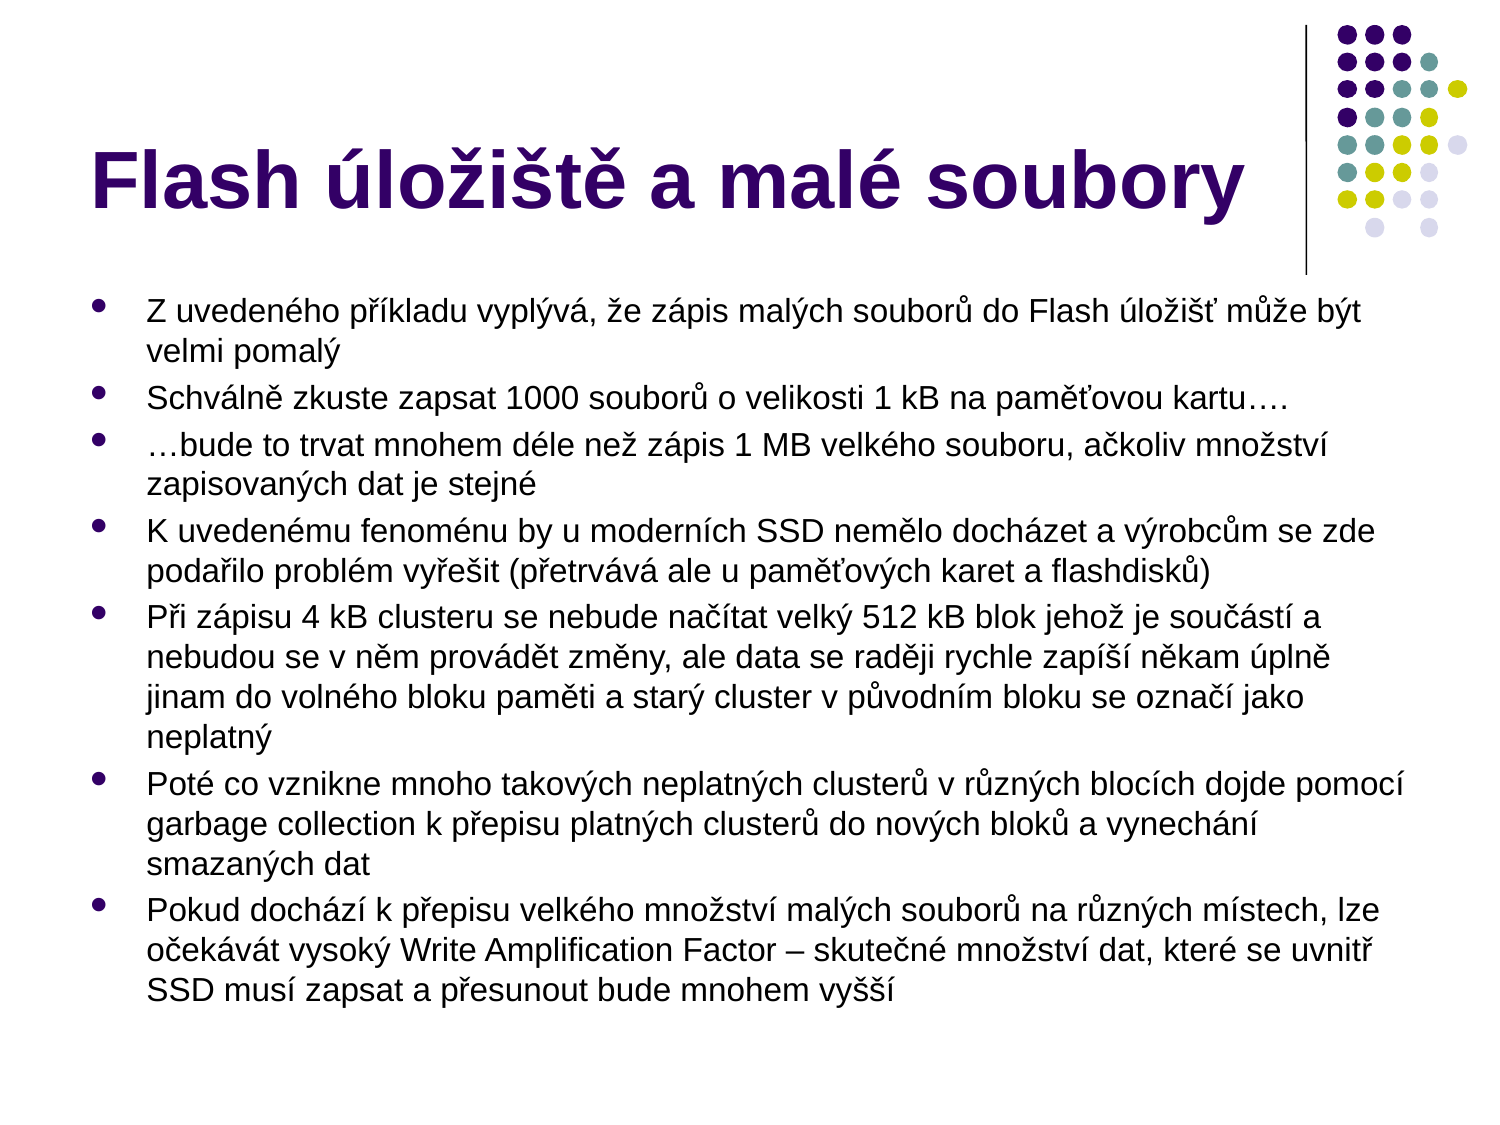

# Flash úložiště a malé soubory
Z uvedeného příkladu vyplývá, že zápis malých souborů do Flash úložišť může být velmi pomalý
Schválně zkuste zapsat 1000 souborů o velikosti 1 kB na paměťovou kartu….
…bude to trvat mnohem déle než zápis 1 MB velkého souboru, ačkoliv množství zapisovaných dat je stejné
K uvedenému fenoménu by u moderních SSD nemělo docházet a výrobcům se zde podařilo problém vyřešit (přetrvává ale u paměťových karet a flashdisků)
Při zápisu 4 kB clusteru se nebude načítat velký 512 kB blok jehož je součástí a nebudou se v něm provádět změny, ale data se raději rychle zapíší někam úplně jinam do volného bloku paměti a starý cluster v původním bloku se označí jako neplatný
Poté co vznikne mnoho takových neplatných clusterů v různých blocích dojde pomocí garbage collection k přepisu platných clusterů do nových bloků a vynechání smazaných dat
Pokud dochází k přepisu velkého množství malých souborů na různých místech, lze očekávát vysoký Write Amplification Factor – skutečné množství dat, které se uvnitř SSD musí zapsat a přesunout bude mnohem vyšší